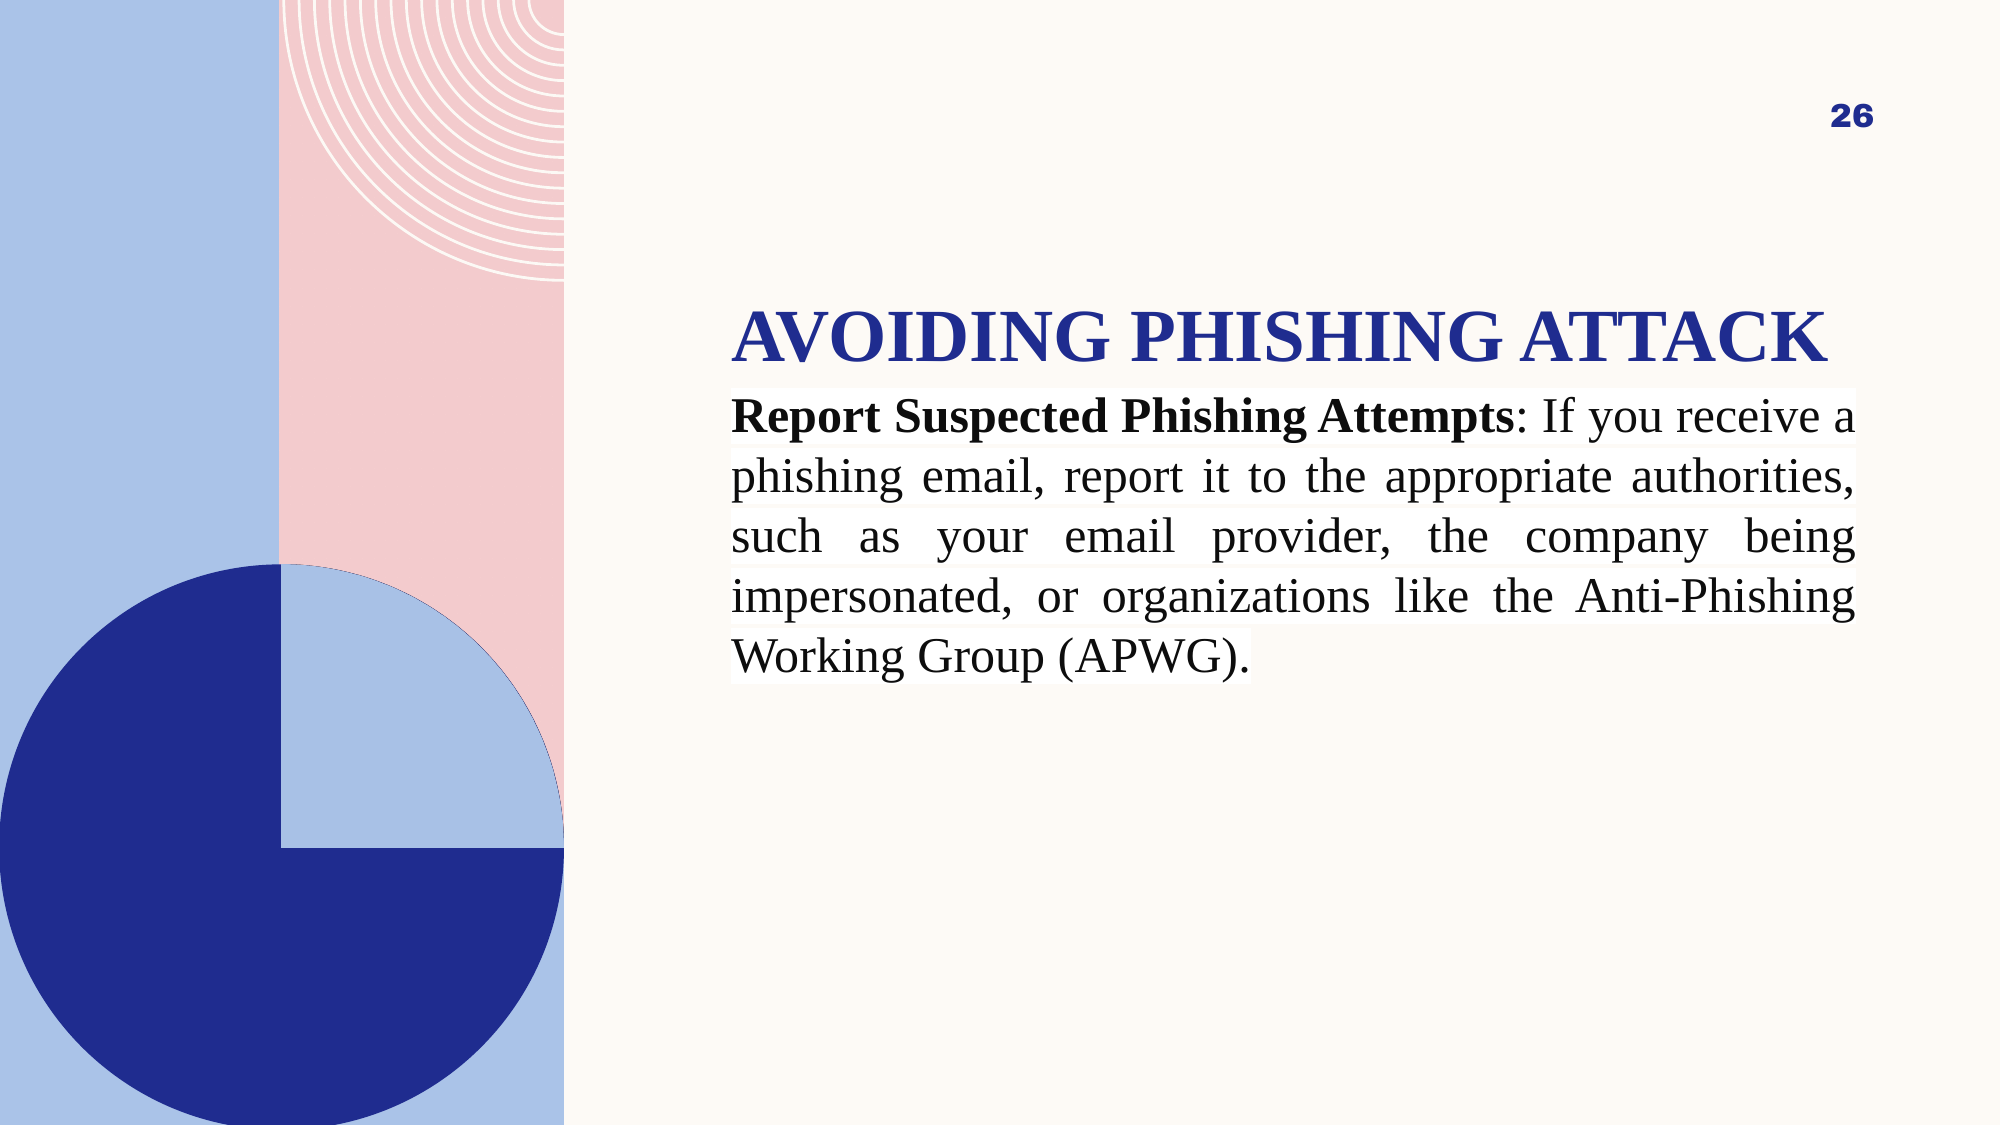

26
# AVOIDING PHISHING ATTACK
Report Suspected Phishing Attempts: If you receive a phishing email, report it to the appropriate authorities, such as your email provider, the company being impersonated, or organizations like the Anti-Phishing Working Group (APWG).